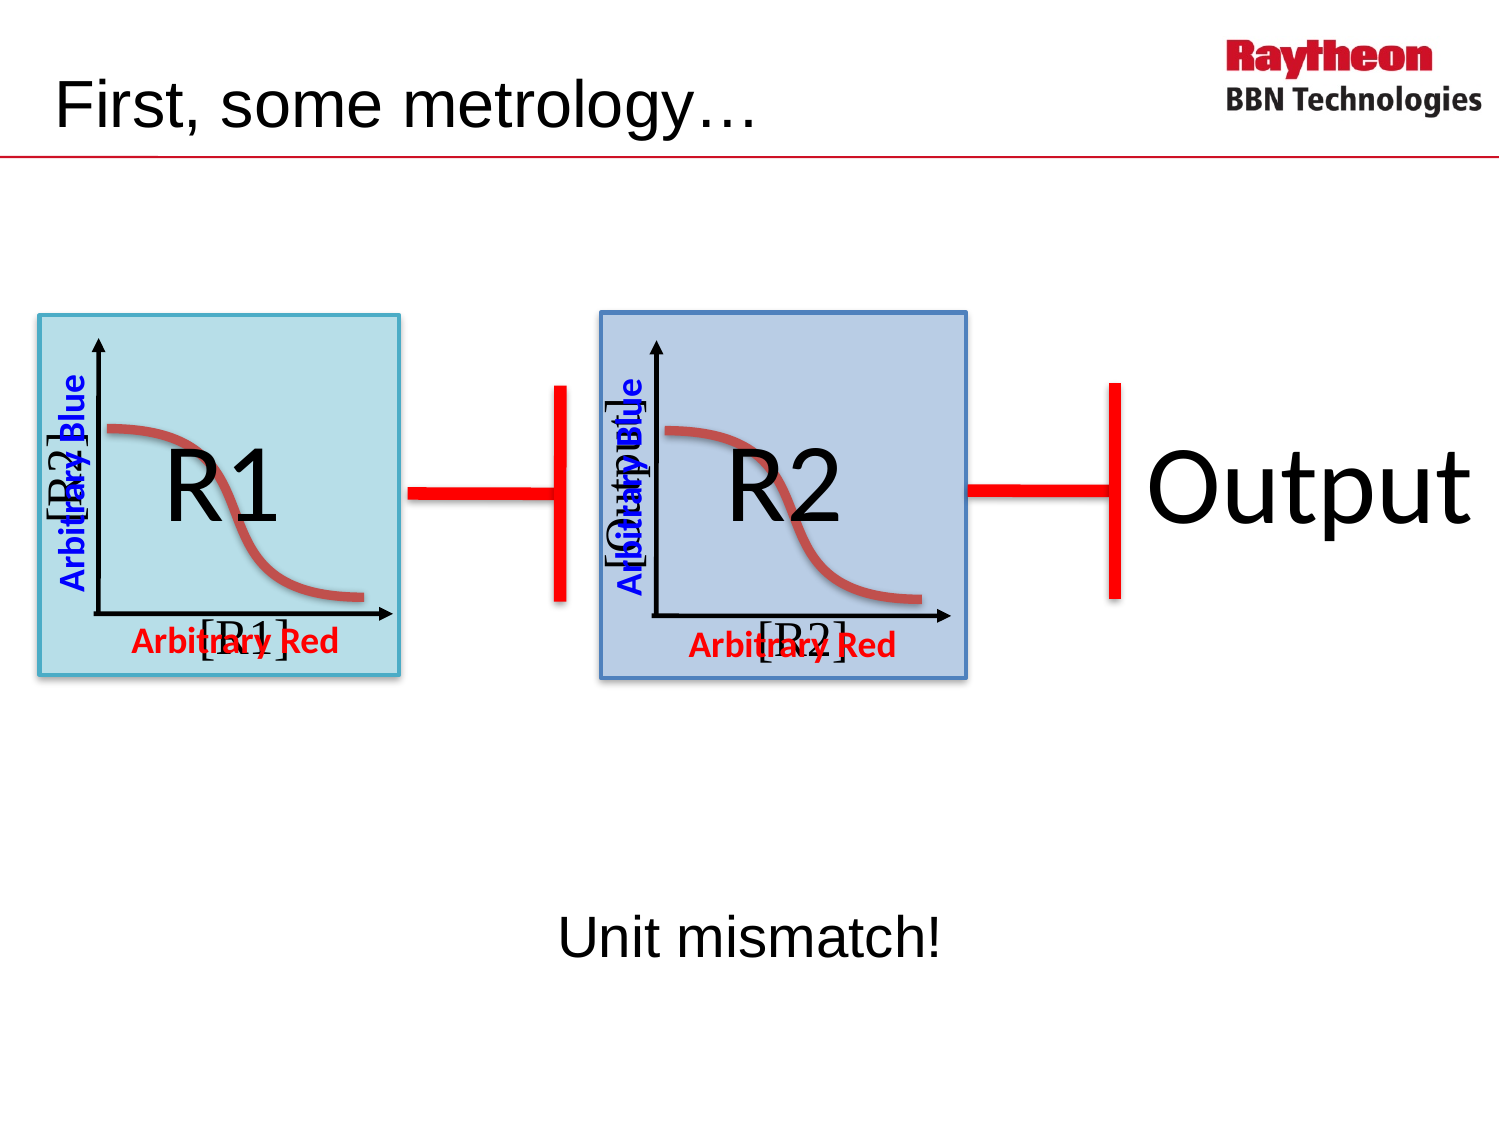

# First, some metrology…

Output

Arbitrary Blue
Arbitrary Blue
Arbitrary Red
Arbitrary Red
[R2]
[Output]
[R1]
[R2]
R1
R2
Unit mismatch!